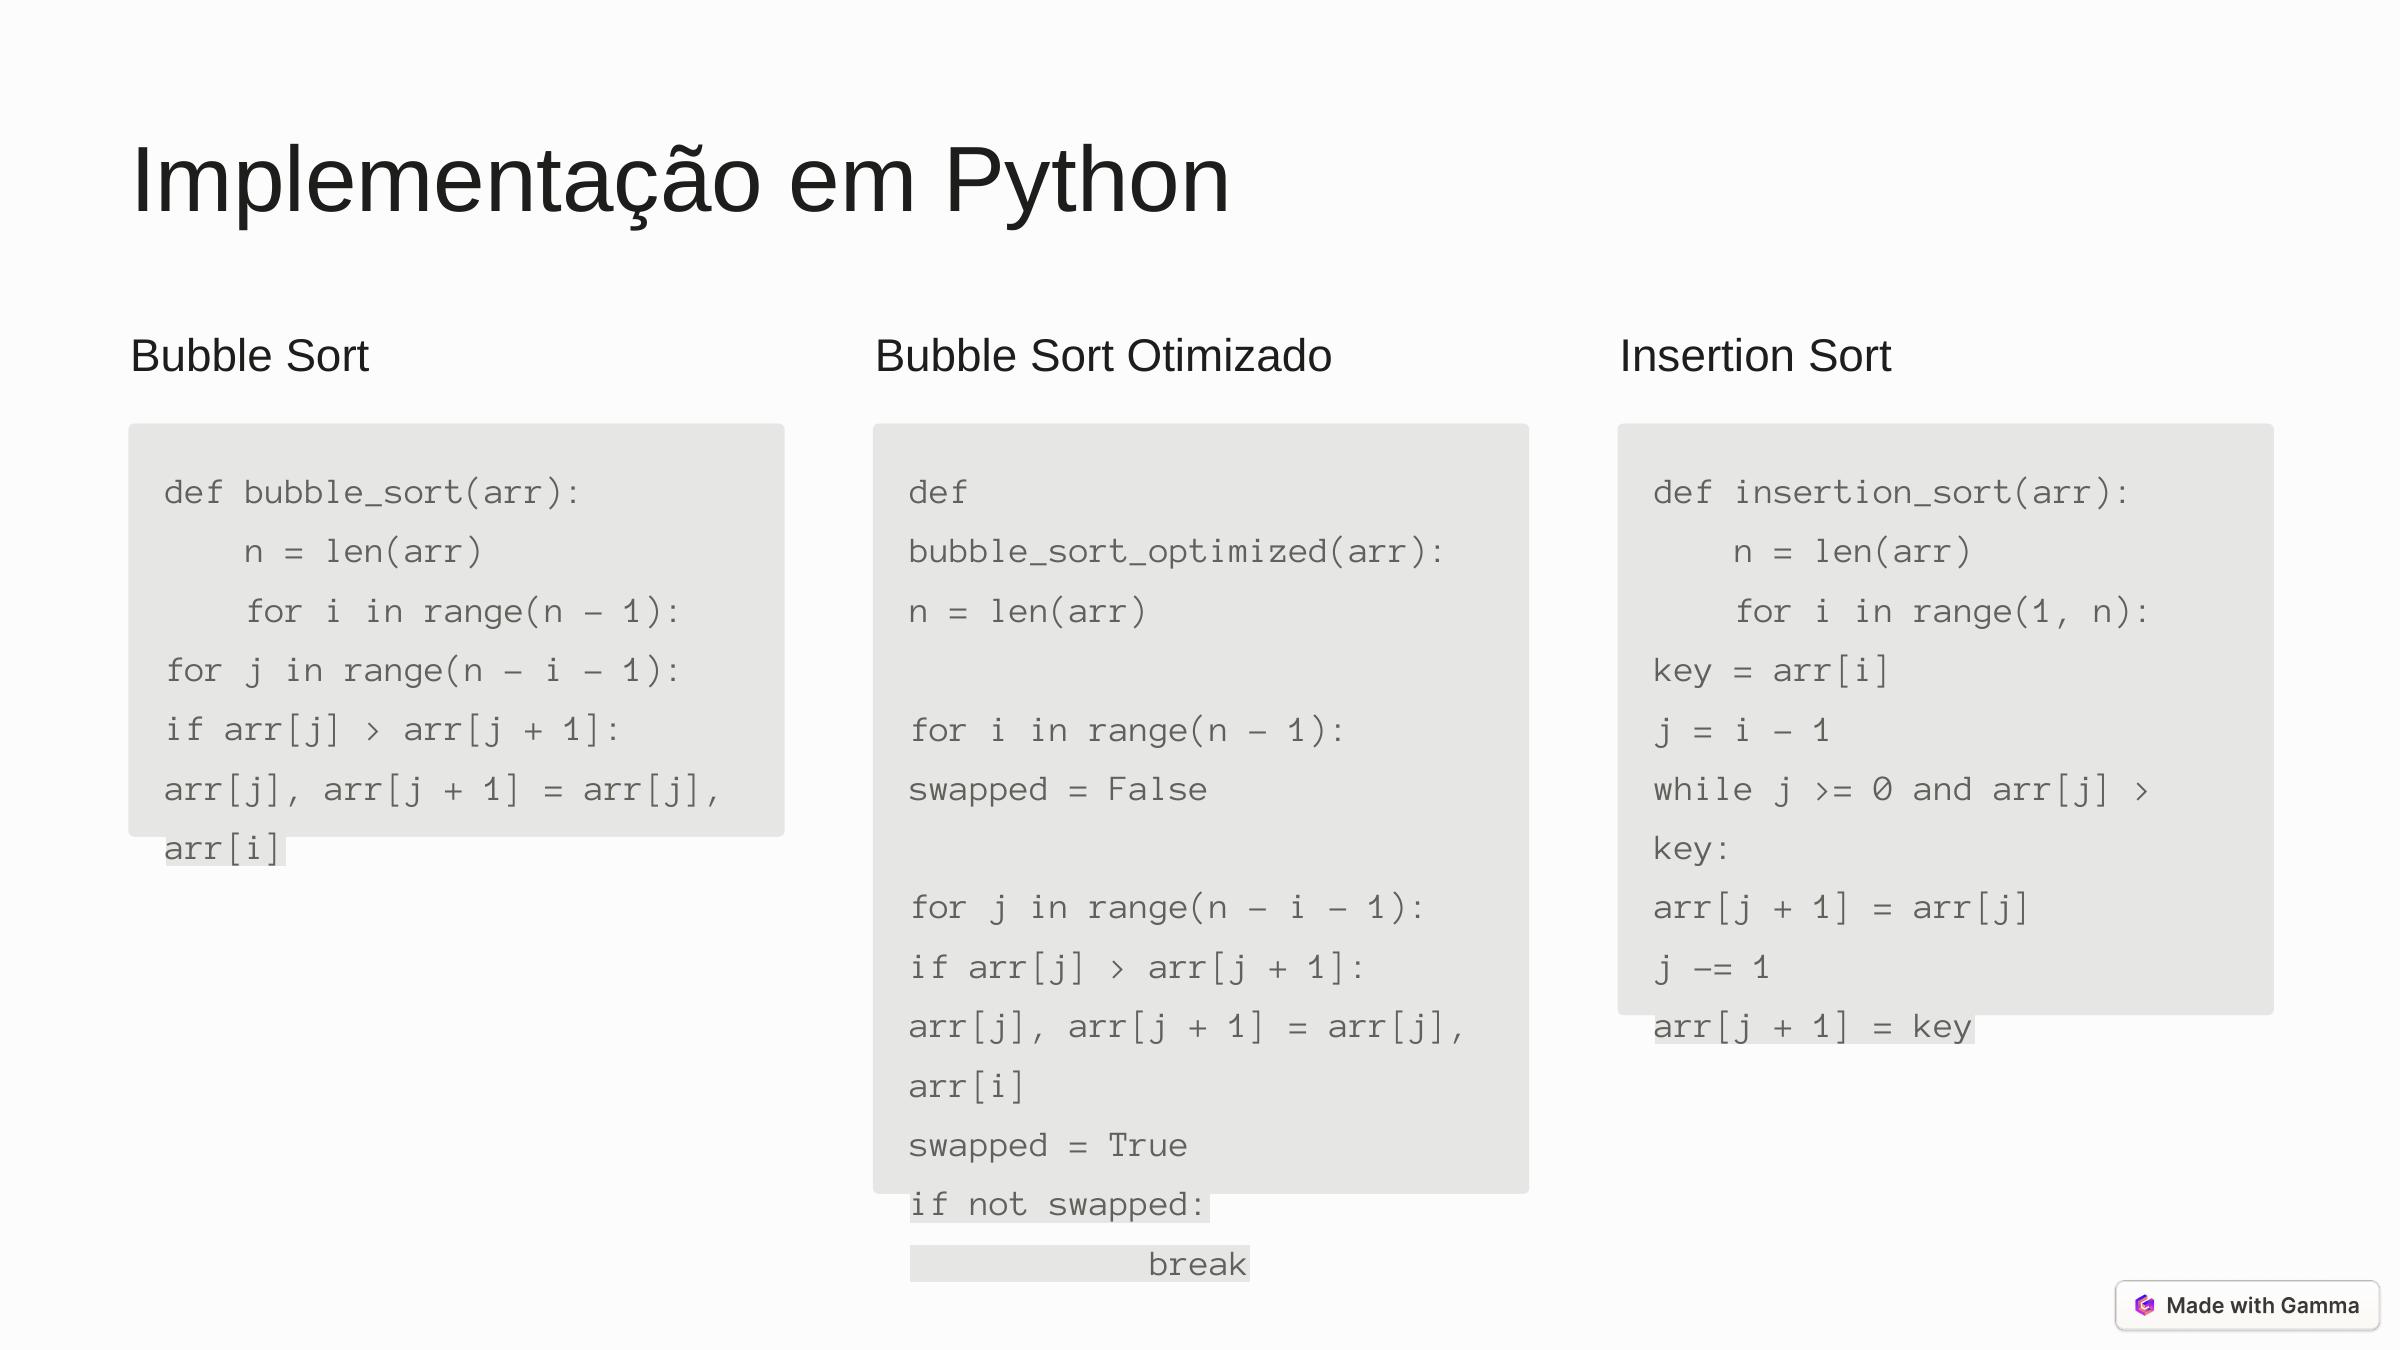

Implementação em Python
Bubble Sort
Bubble Sort Otimizado
Insertion Sort

def bubble_sort(arr):
    n = len(arr)
    for i in range(n - 1):
for j in range(n - i - 1):
if arr[j] > arr[j + 1]:
arr[j], arr[j + 1] = arr[j], arr[i]
def bubble_sort_optimized(arr):
n = len(arr)

for i in range(n - 1):
swapped = False

for j in range(n - i - 1):
if arr[j] > arr[j + 1]:
arr[j], arr[j + 1] = arr[j], arr[i]
swapped = True
if not swapped:
            break
def insertion_sort(arr):
    n = len(arr)
    for i in range(1, n):
key = arr[i]
j = i - 1
while j >= 0 and arr[j] > key:
arr[j + 1] = arr[j]
j -= 1
arr[j + 1] = key